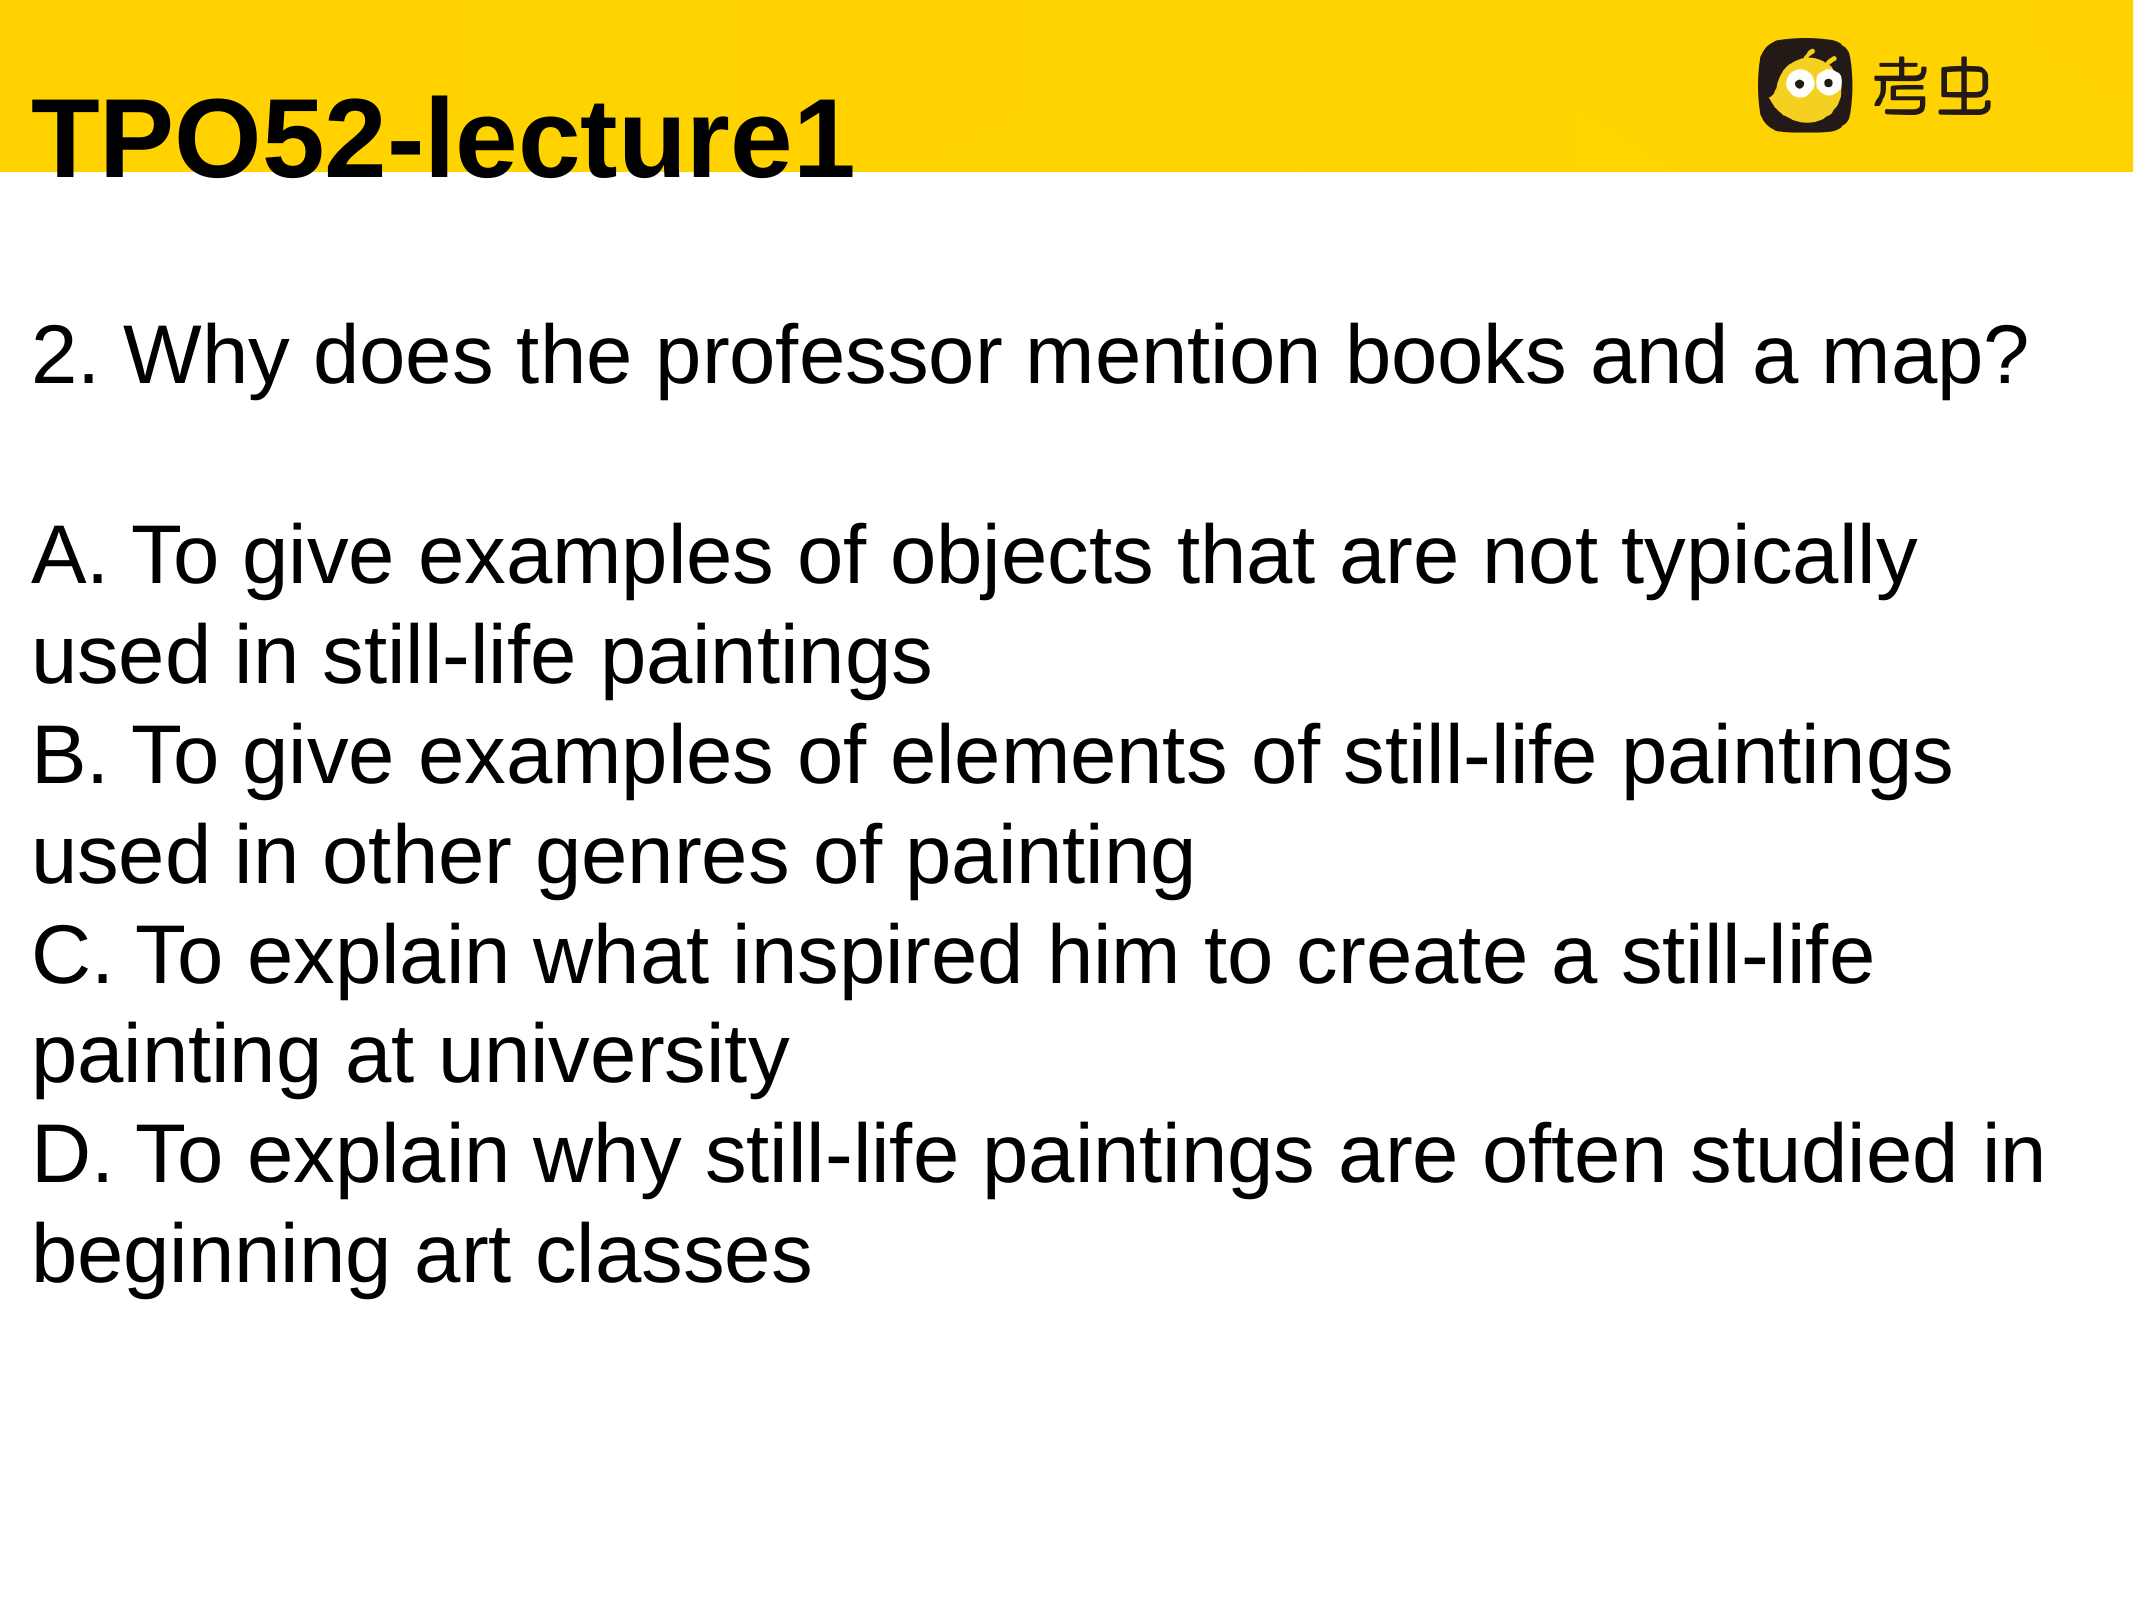

TPO52-lecture1

2. Why does the professor mention books and a map?

A. To give examples of objects that are not typically used in still-life paintings
B. To give examples of elements of still-life paintings used in other genres of painting
C. To explain what inspired him to create a still-life painting at university
D. To explain why still-life paintings are often studied in beginning art classes